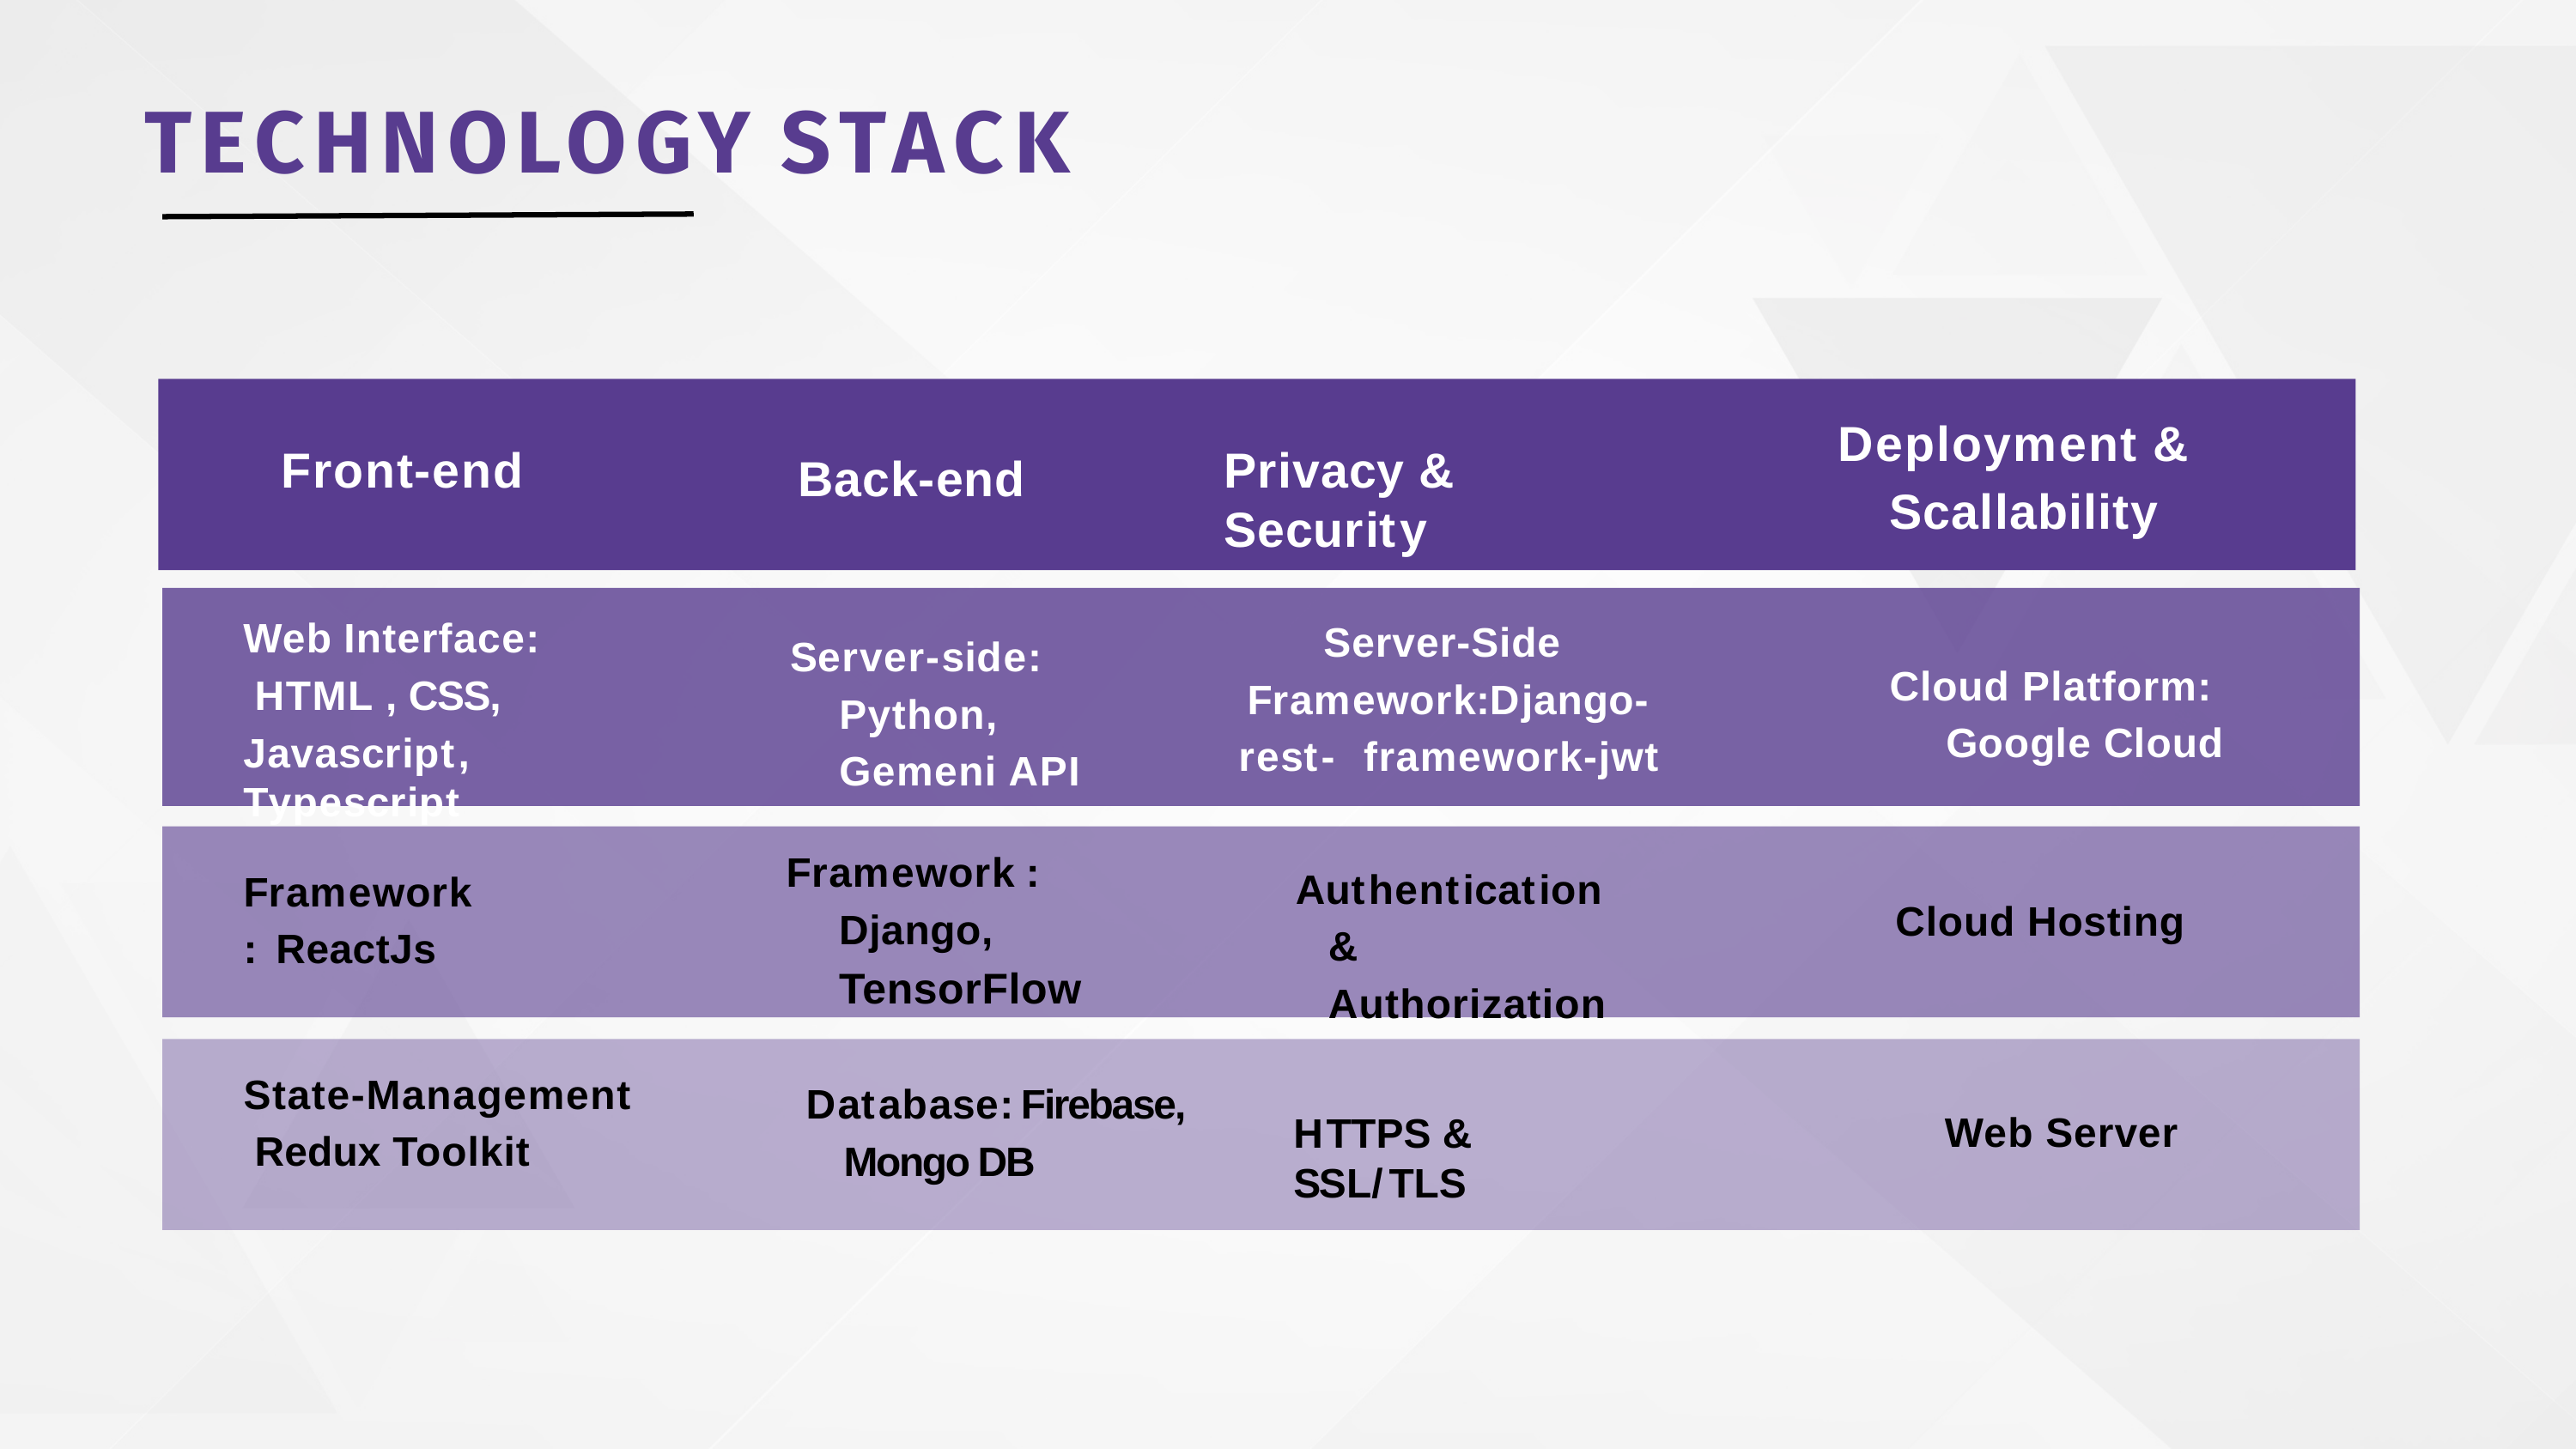

# TECHNOLOGY STACK

Deployment &  Scallability
Front-end
Privacy & Security
Back-end

Web Interface:  HTML , CSS,
Javascript, Typescript
Server-Side  Framework:Django-rest-  framework-jwt
Server-side:  Python, Gemeni API
Cloud Platform:            Google Cloud

Framework :  Django, TensorFlow
Authentication &  Authorization
Framework:  ReactJs
Cloud Hosting

State-Management  Redux Toolkit
Database: Firebase, Mongo DB
Web Server
HTTPS & SSL/TLS